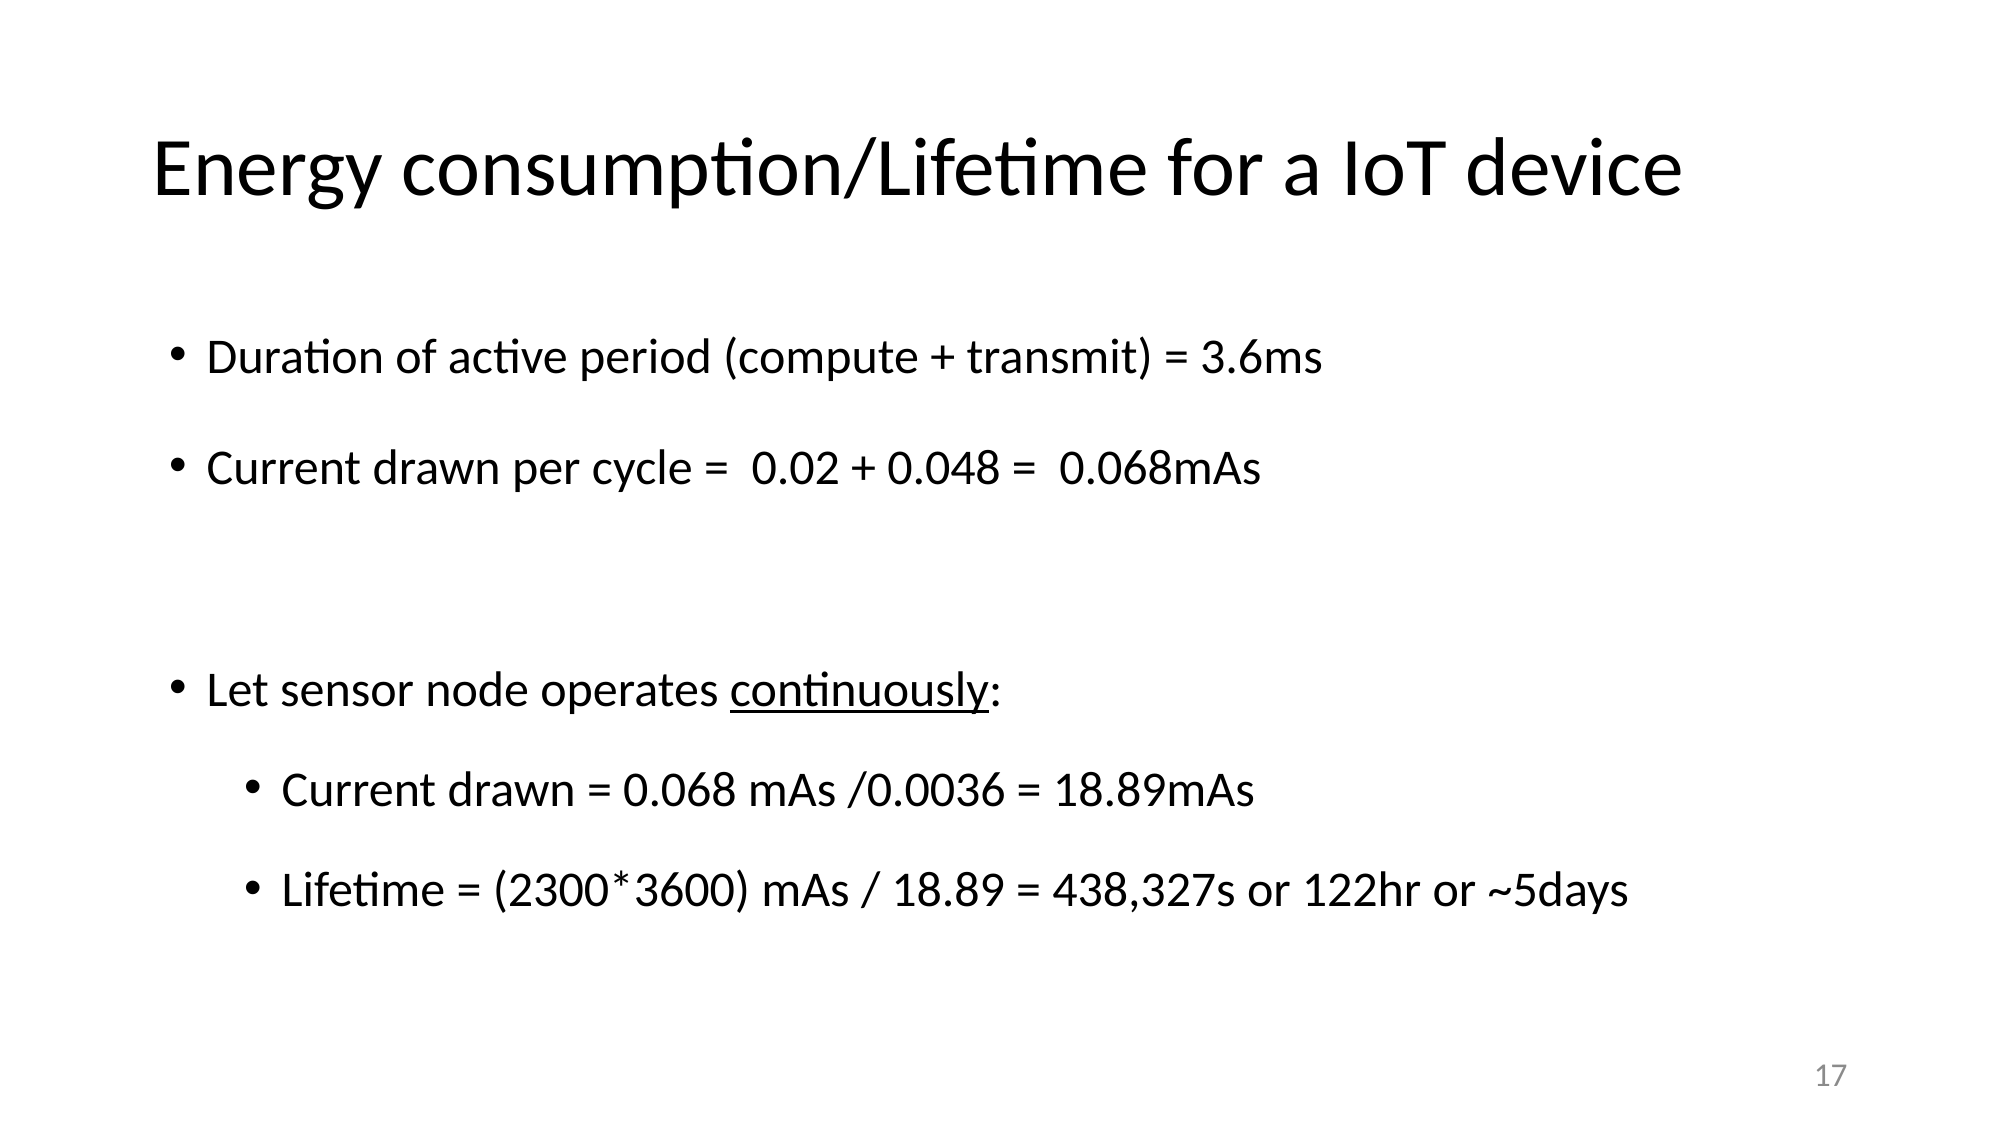

# Energy consumption/Lifetime for a IoT device
Duration of active period (compute + transmit) = 3.6ms
Current drawn per cycle =  0.02 + 0.048 =  0.068mAs

Let sensor node operates continuously:
Current drawn = 0.068 mAs /0.0036 = 18.89mAs
Lifetime = (2300*3600) mAs / 18.89 = 438,327s or 122hr or ~5days
17